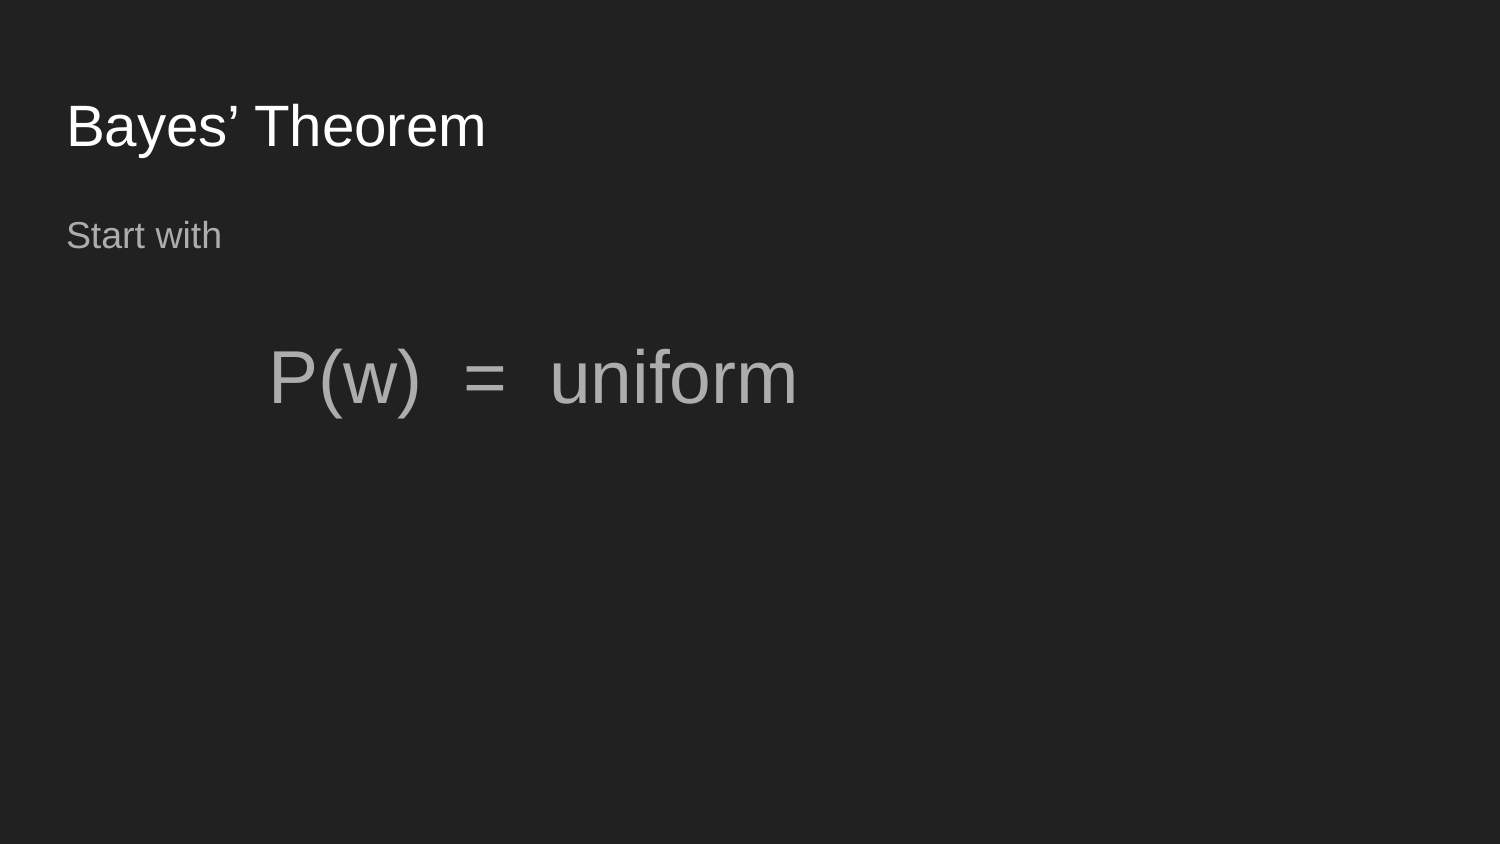

# Bayes’ Theorem

P(w)  =  uniform

Start with